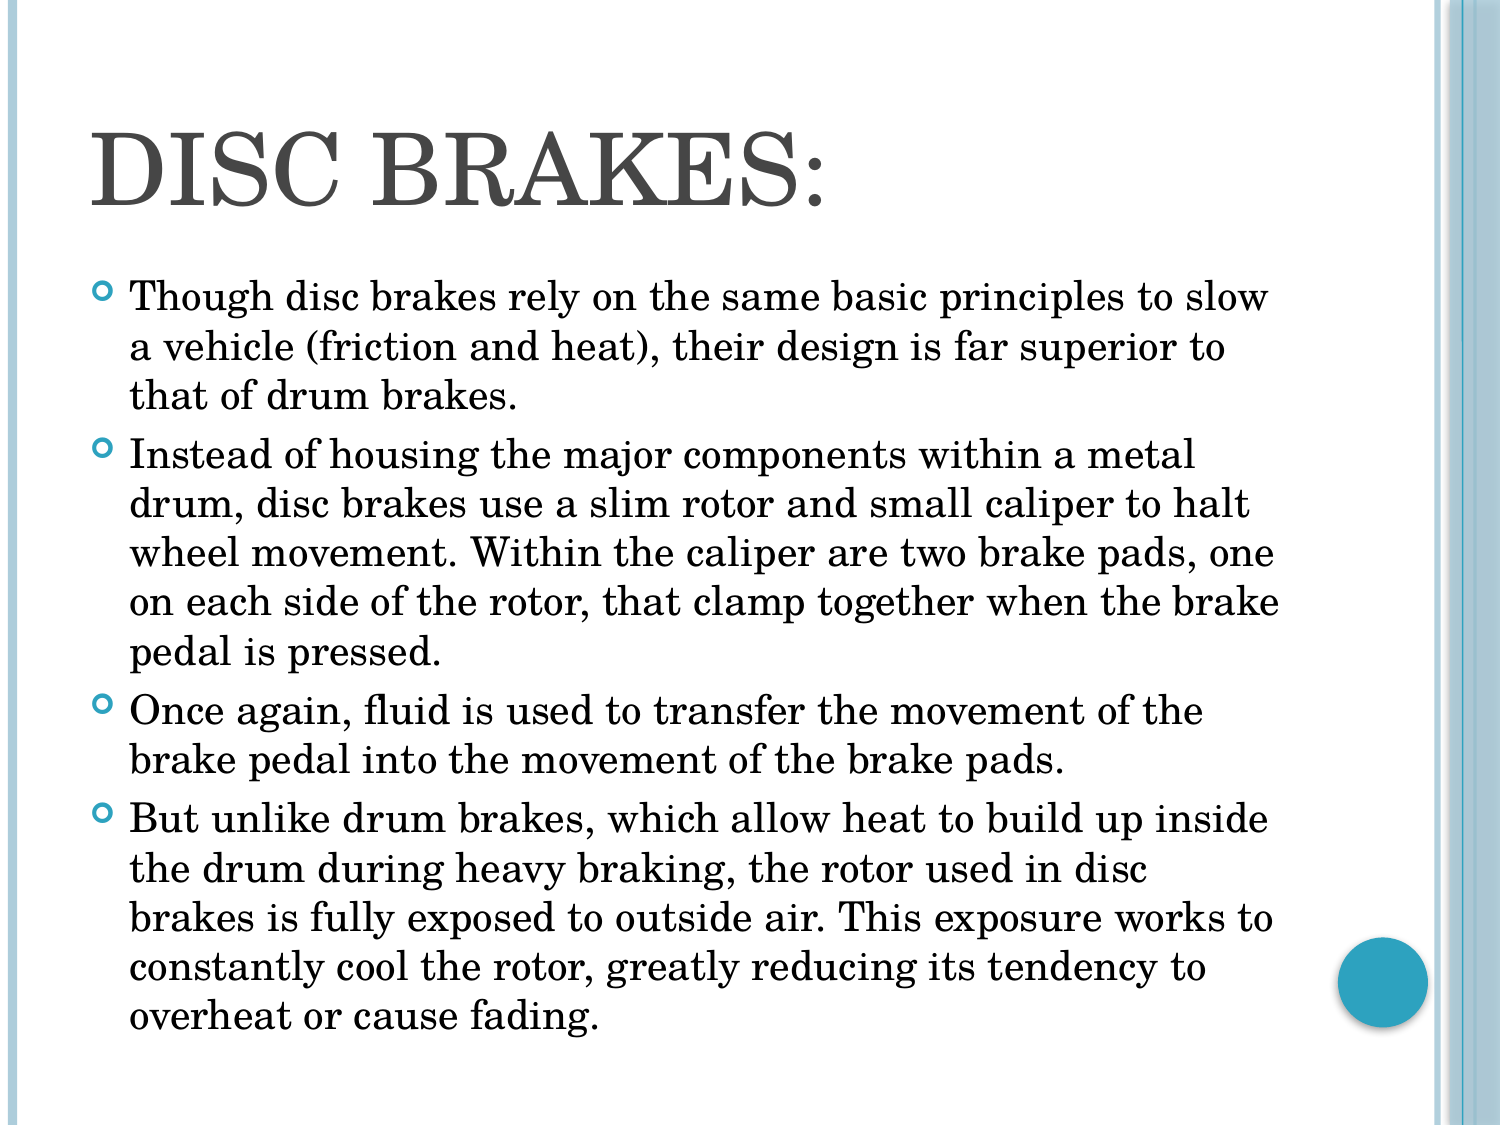

# DISC BRAKES:
Though disc brakes rely on the same basic principles to slow a vehicle (friction and heat), their design is far superior to that of drum brakes.
Instead of housing the major components within a metal drum, disc brakes use a slim rotor and small caliper to halt wheel movement. Within the caliper are two brake pads, one on each side of the rotor, that clamp together when the brake pedal is pressed.
Once again, fluid is used to transfer the movement of the brake pedal into the movement of the brake pads.
But unlike drum brakes, which allow heat to build up inside the drum during heavy braking, the rotor used in disc brakes is fully exposed to outside air. This exposure works to constantly cool the rotor, greatly reducing its tendency to overheat or cause fading.